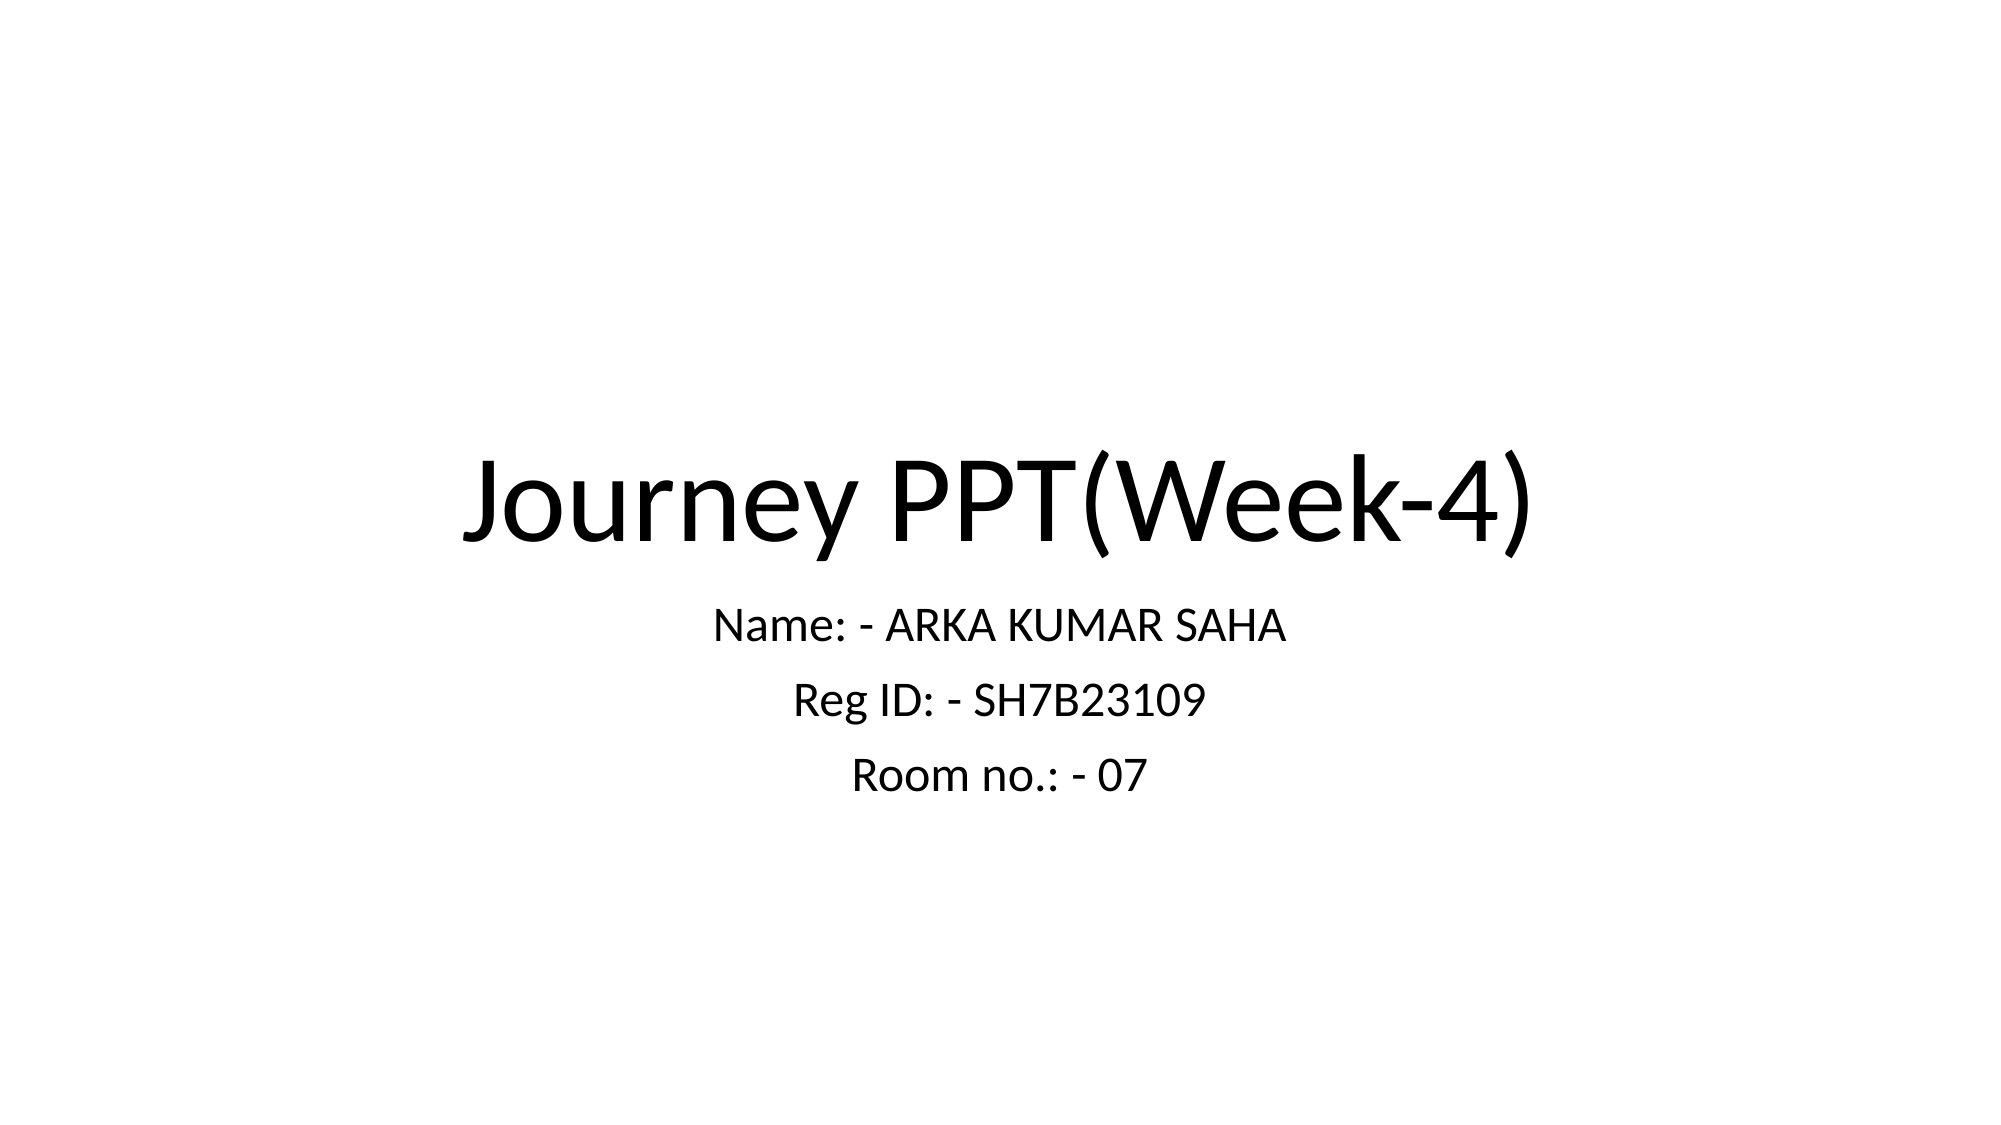

# Journey PPT(Week-4)
Name: - ARKA KUMAR SAHA
Reg ID: - SH7B23109
Room no.: - 07